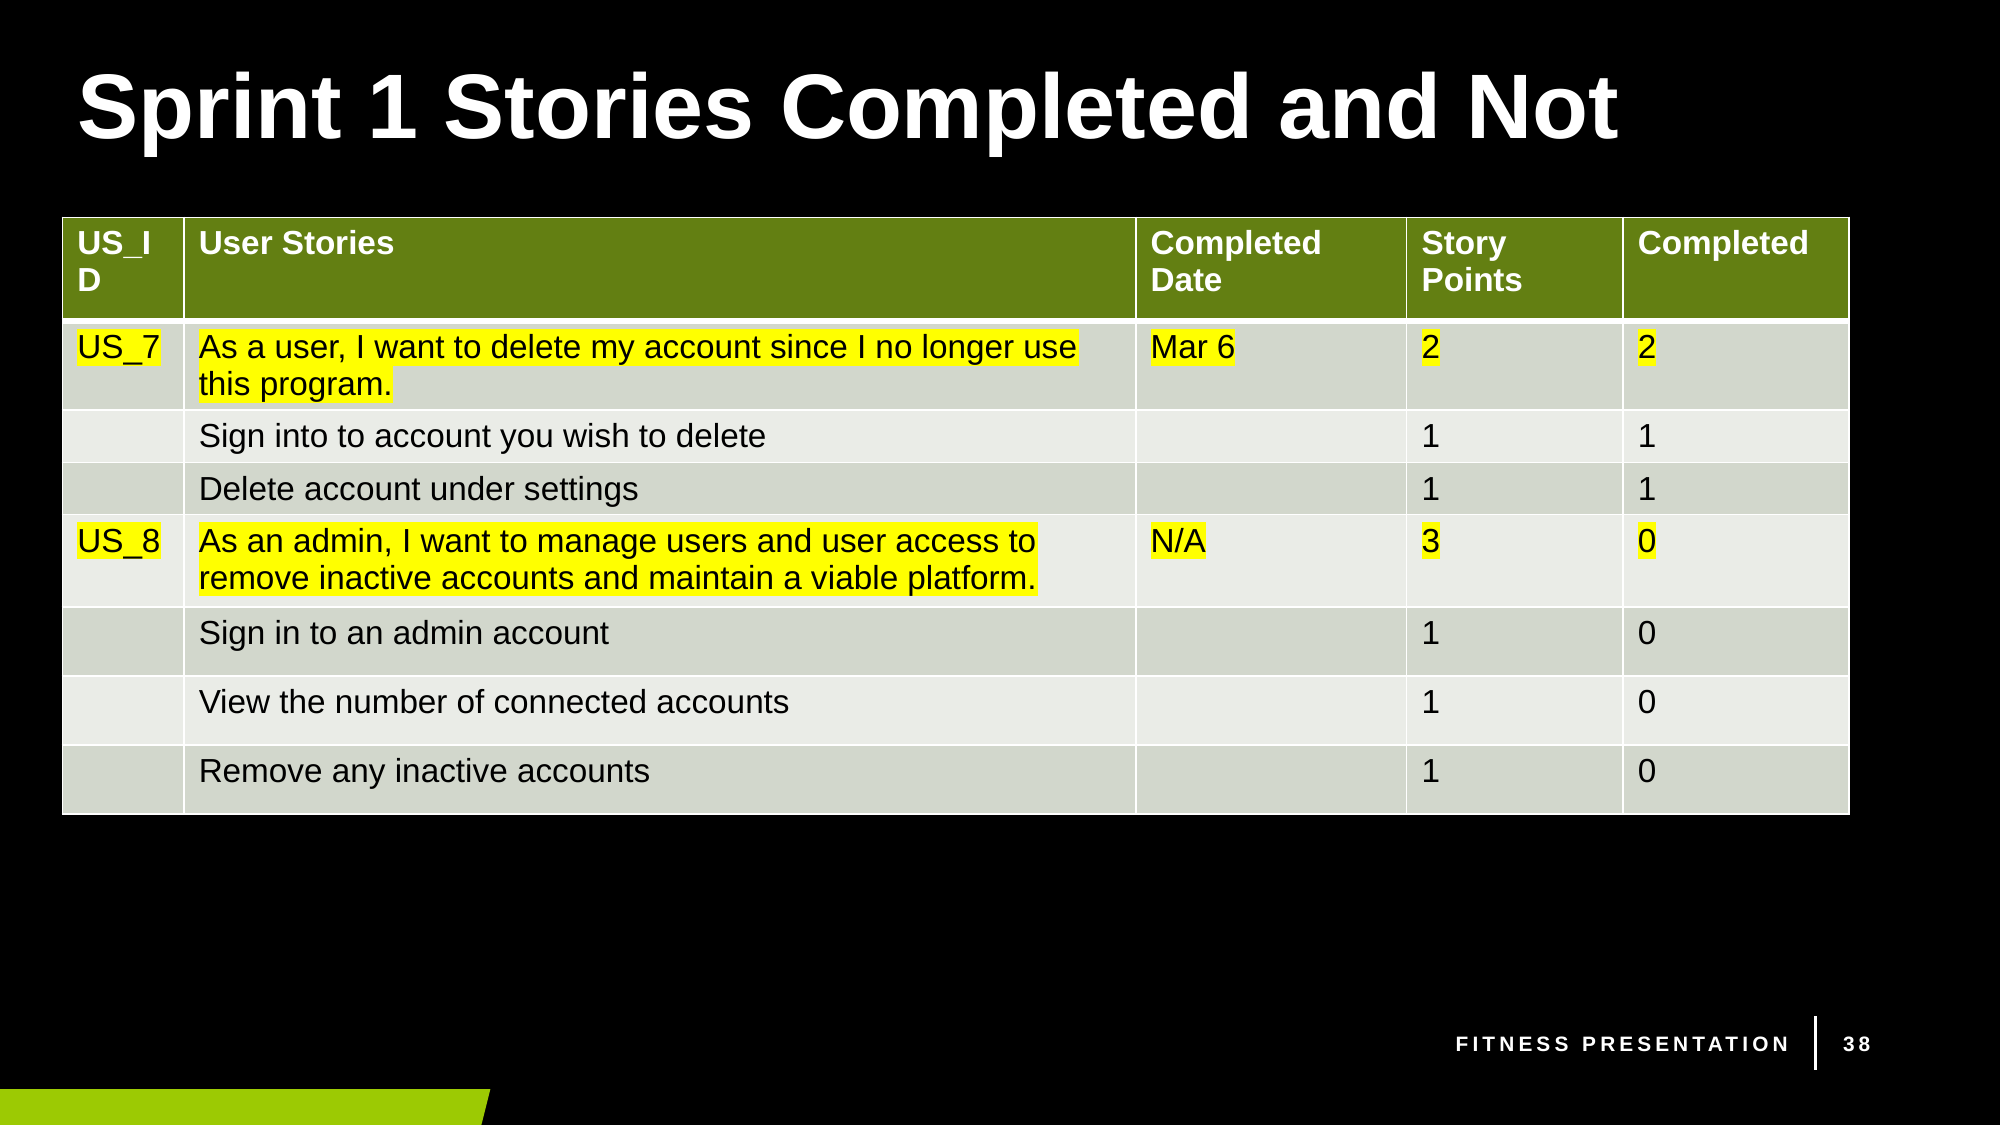

# Sprint 1 Stories Completed and Not
| US\_ID | User Stories | Completed Date | Story Points | Completed |
| --- | --- | --- | --- | --- |
| US\_7 | As a user, I want to delete my account since I no longer use this program. | Mar 6 | 2 | 2 |
|  | Sign into to account you wish to delete |  | 1 | 1 |
|  | Delete account under settings |  | 1 | 1 |
| US\_8 | As an admin, I want to manage users and user access to remove inactive accounts and maintain a viable platform. | N/A | 3 | 0 |
|  | Sign in to an admin account |  | 1 | 0 |
|  | View the number of connected accounts |  | 1 | 0 |
|  | Remove any inactive accounts |  | 1 | 0 |
Fitness Presentation
38